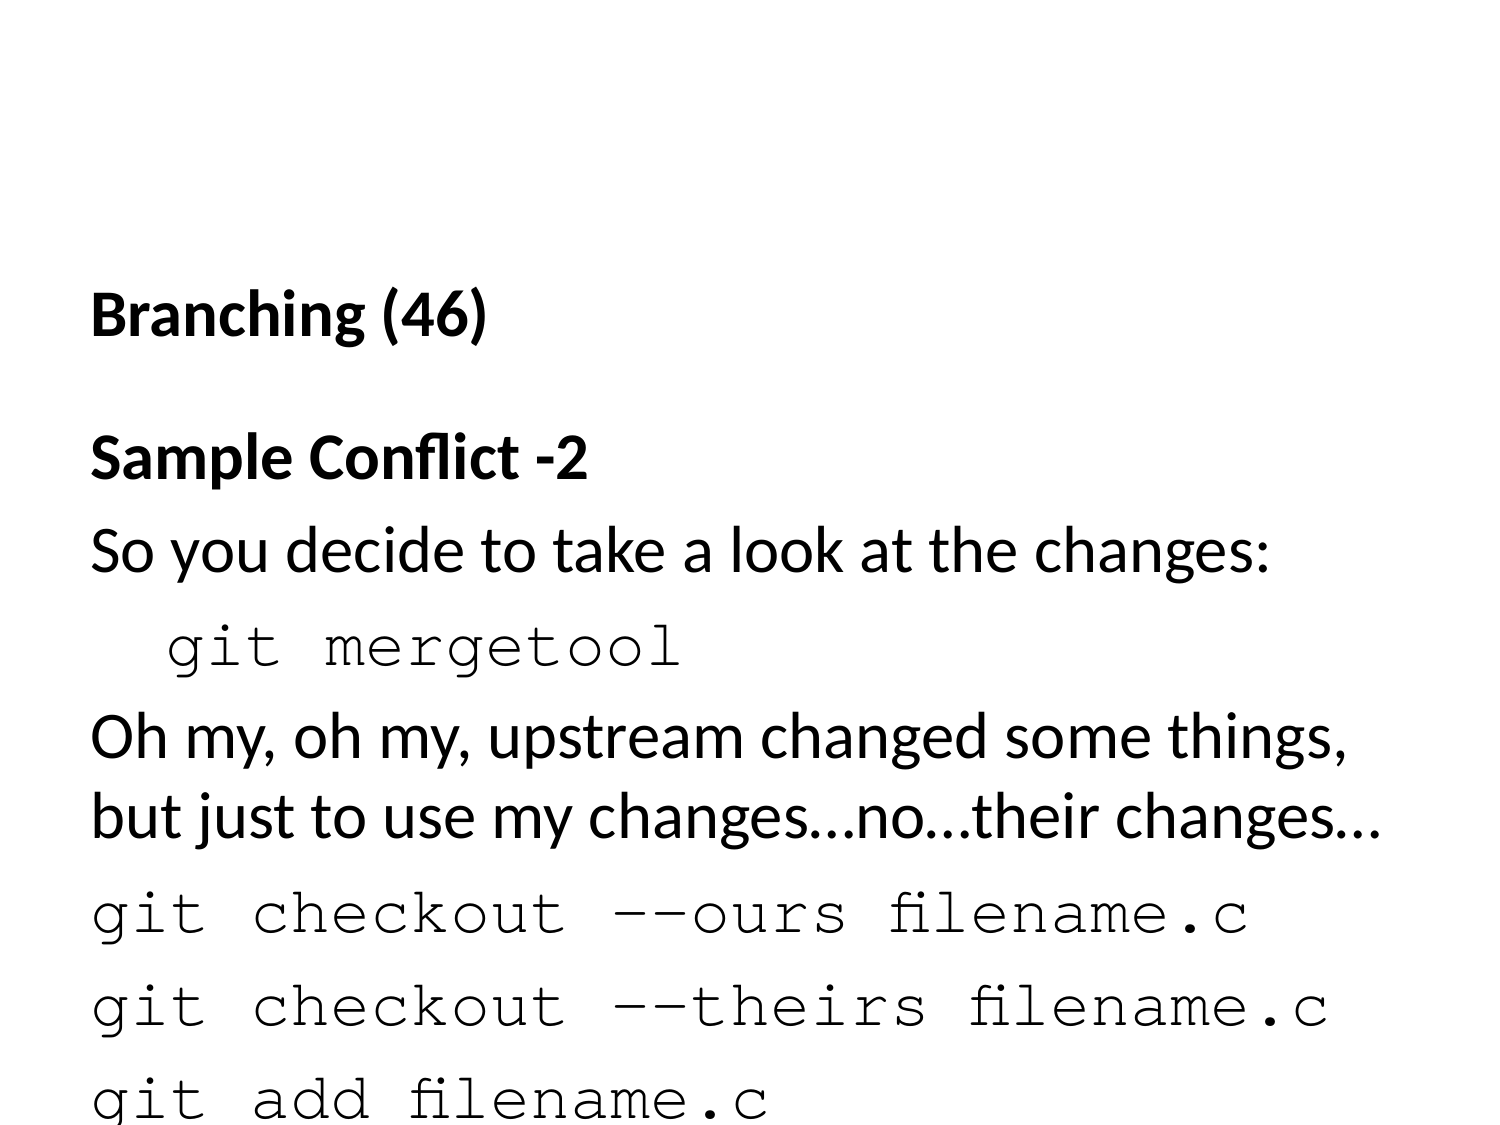

Branching (46)
Sample Conflict -2
So you decide to take a look at the changes:
git mergetool
Oh my, oh my, upstream changed some things, but just to use my changes…no…their changes…
git checkout --ours filename.c
git checkout --theirs filename.c
git add filename.c
git commit -m "using theirs"